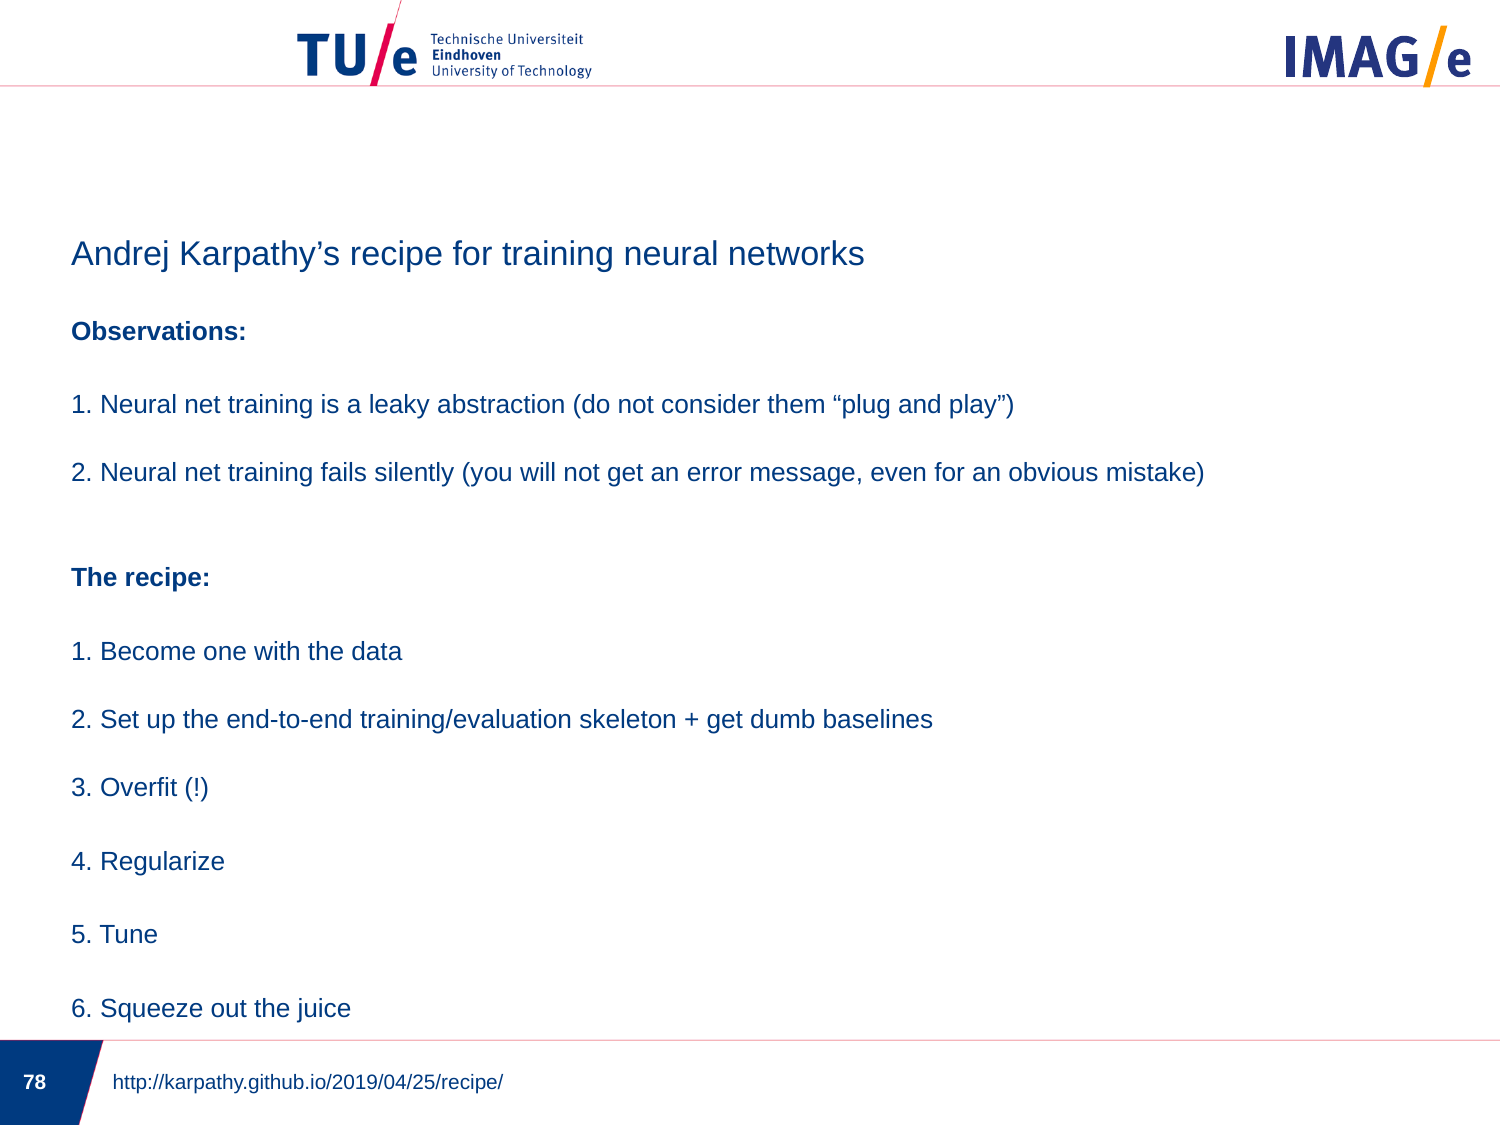

Andrej Karpathy’s recipe for training neural networks

Observations:

1. Neural net training is a leaky abstraction (do not consider them “plug and play”)
2. Neural net training fails silently (you will not get an error message, even for an obvious mistake)

The recipe:

1. Become one with the data
2. Set up the end-to-end training/evaluation skeleton + get dumb baselines
3. Overfit (!)

4. Regularize

5. Tune

6. Squeeze out the juice
78
http://karpathy.github.io/2019/04/25/recipe/